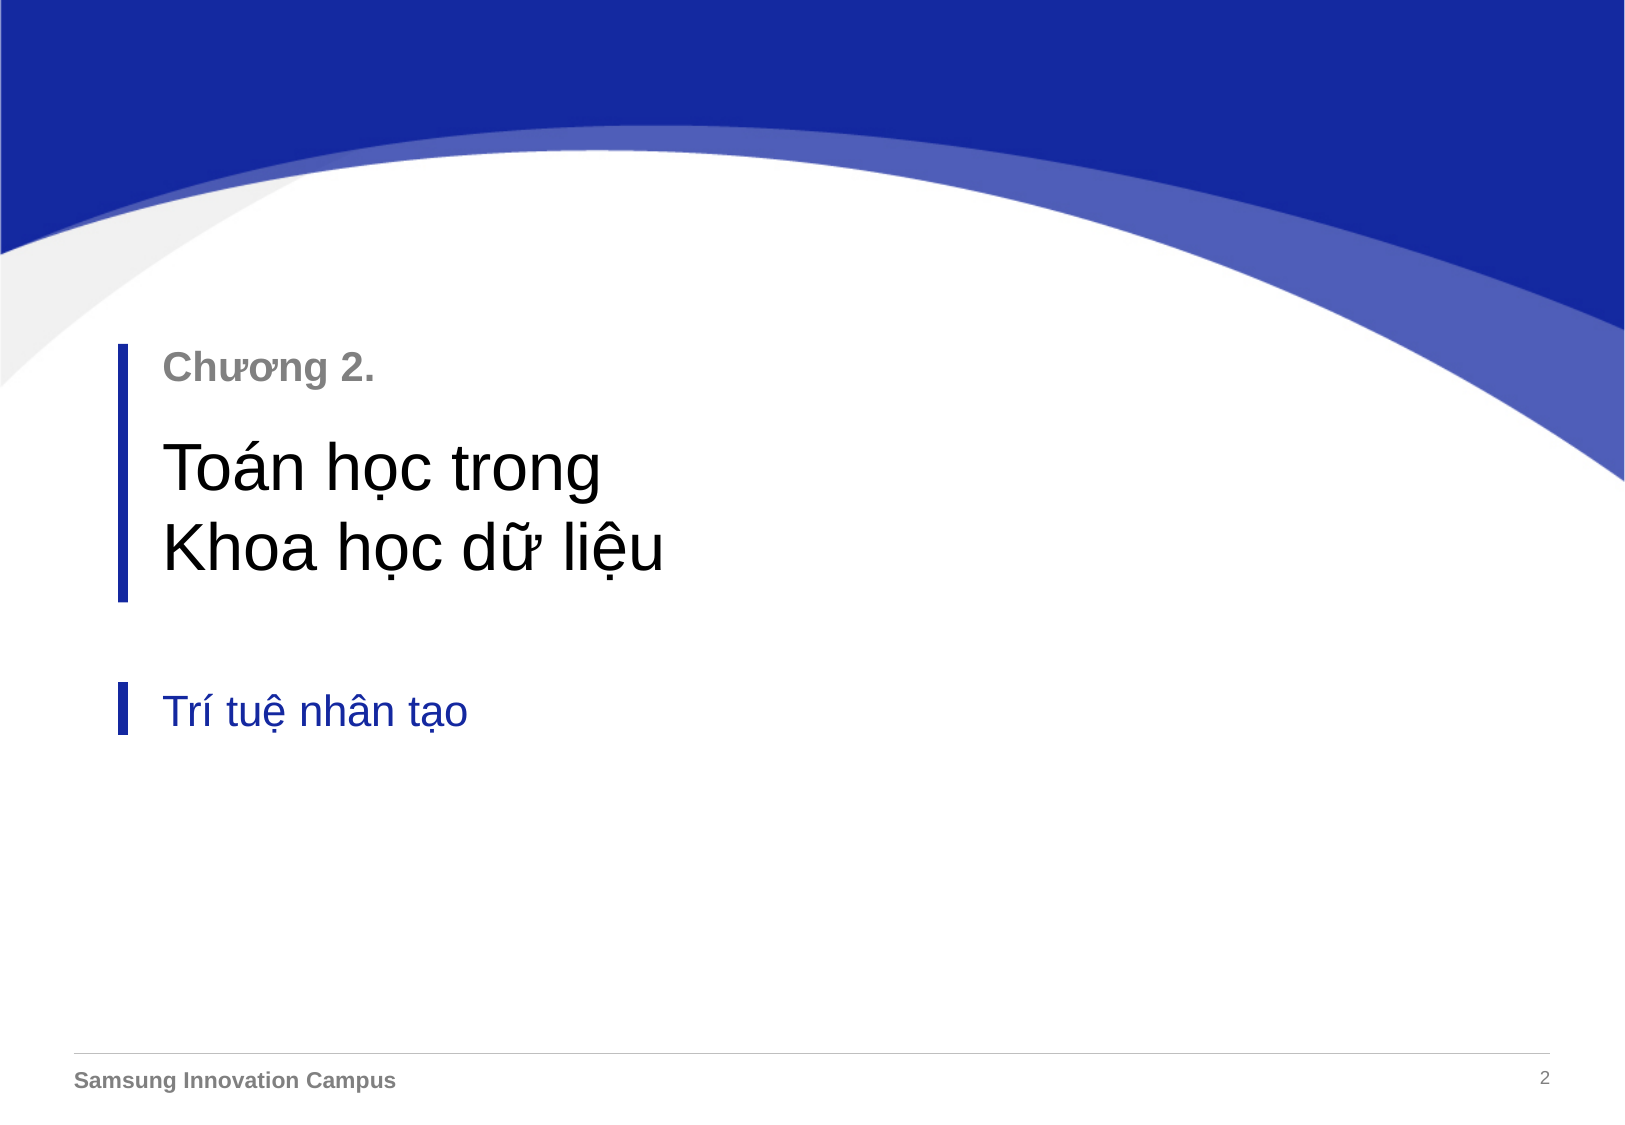

Chương 2.

Toán học trong
Khoa học dữ liệu

Trí tuệ nhân tạo